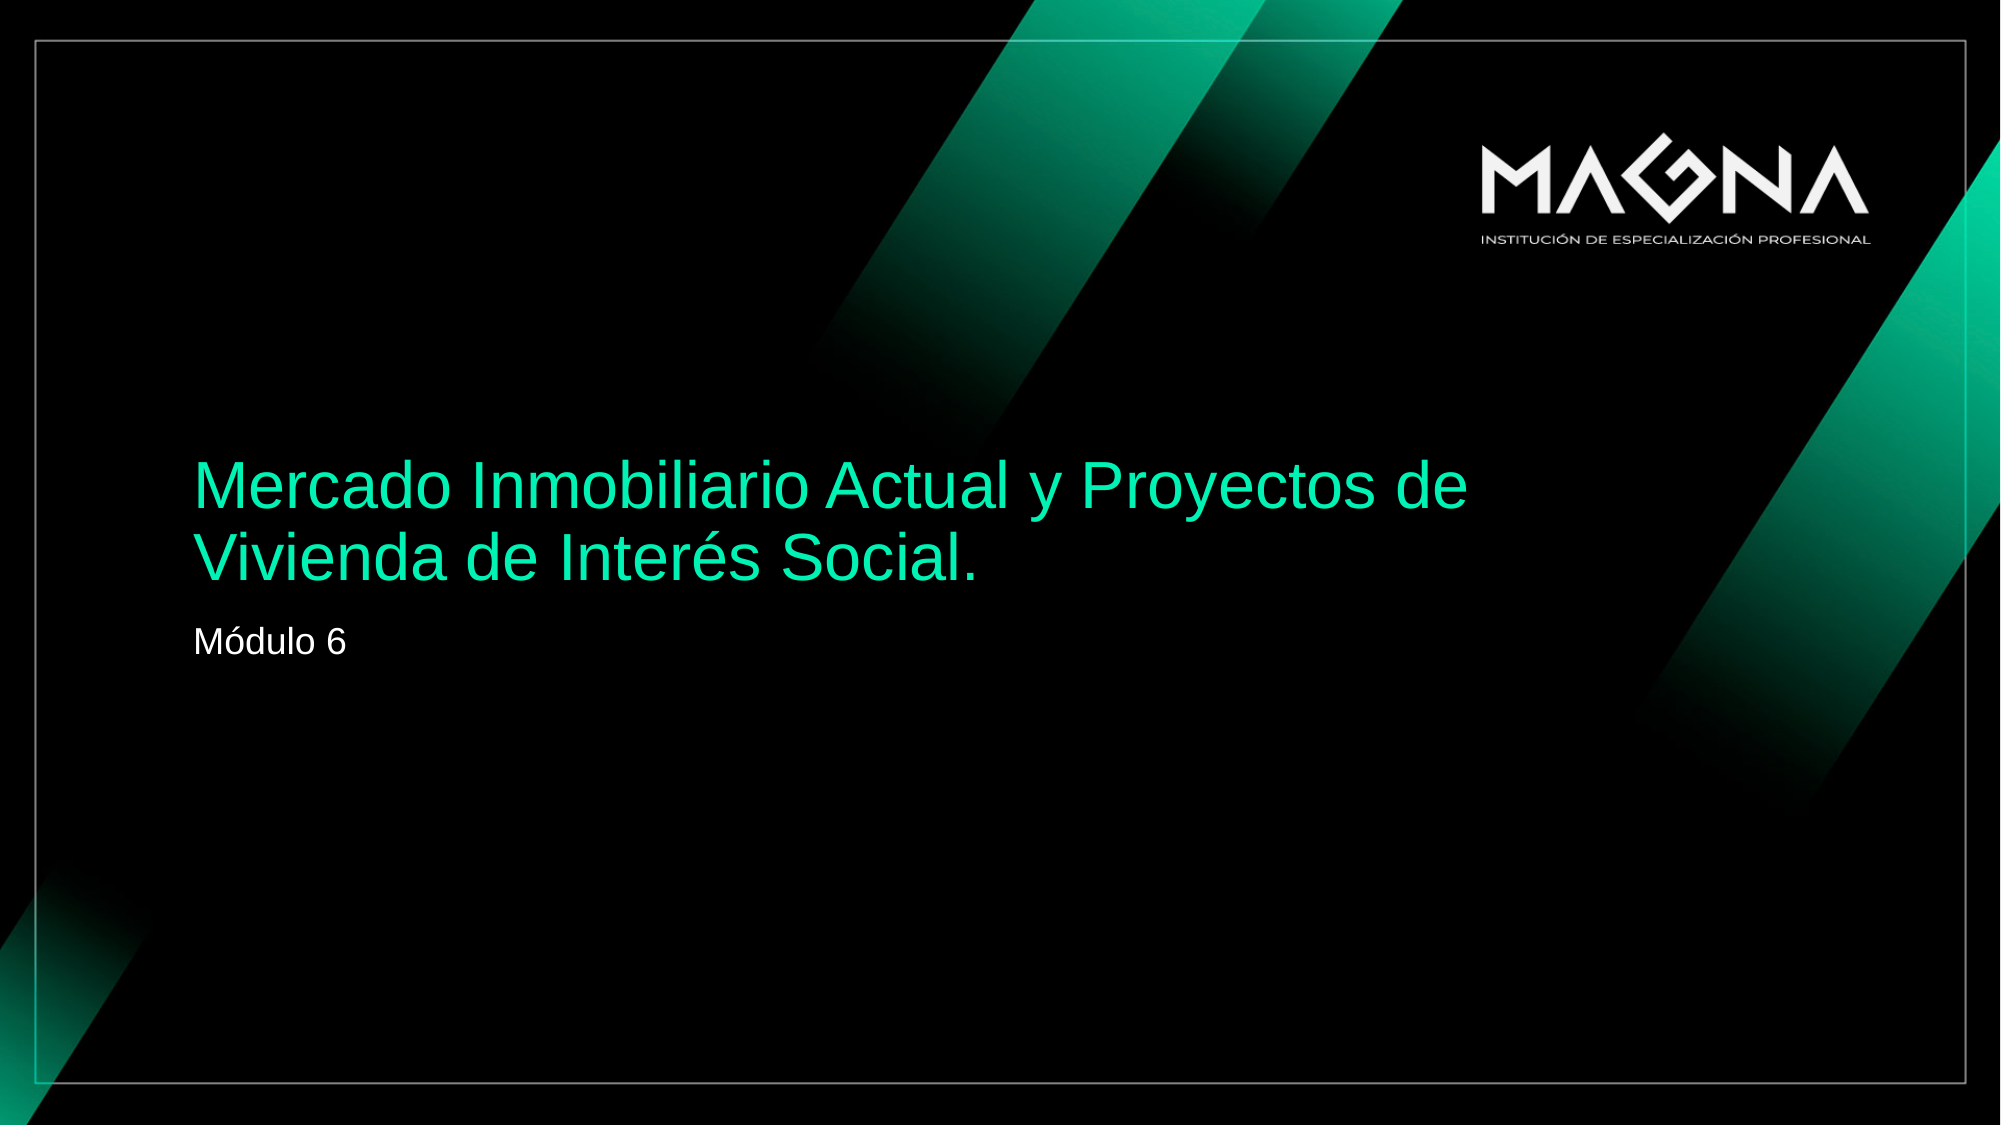

# Mercado Inmobiliario Actual y Proyectos de Vivienda de Interés Social.
Módulo 6